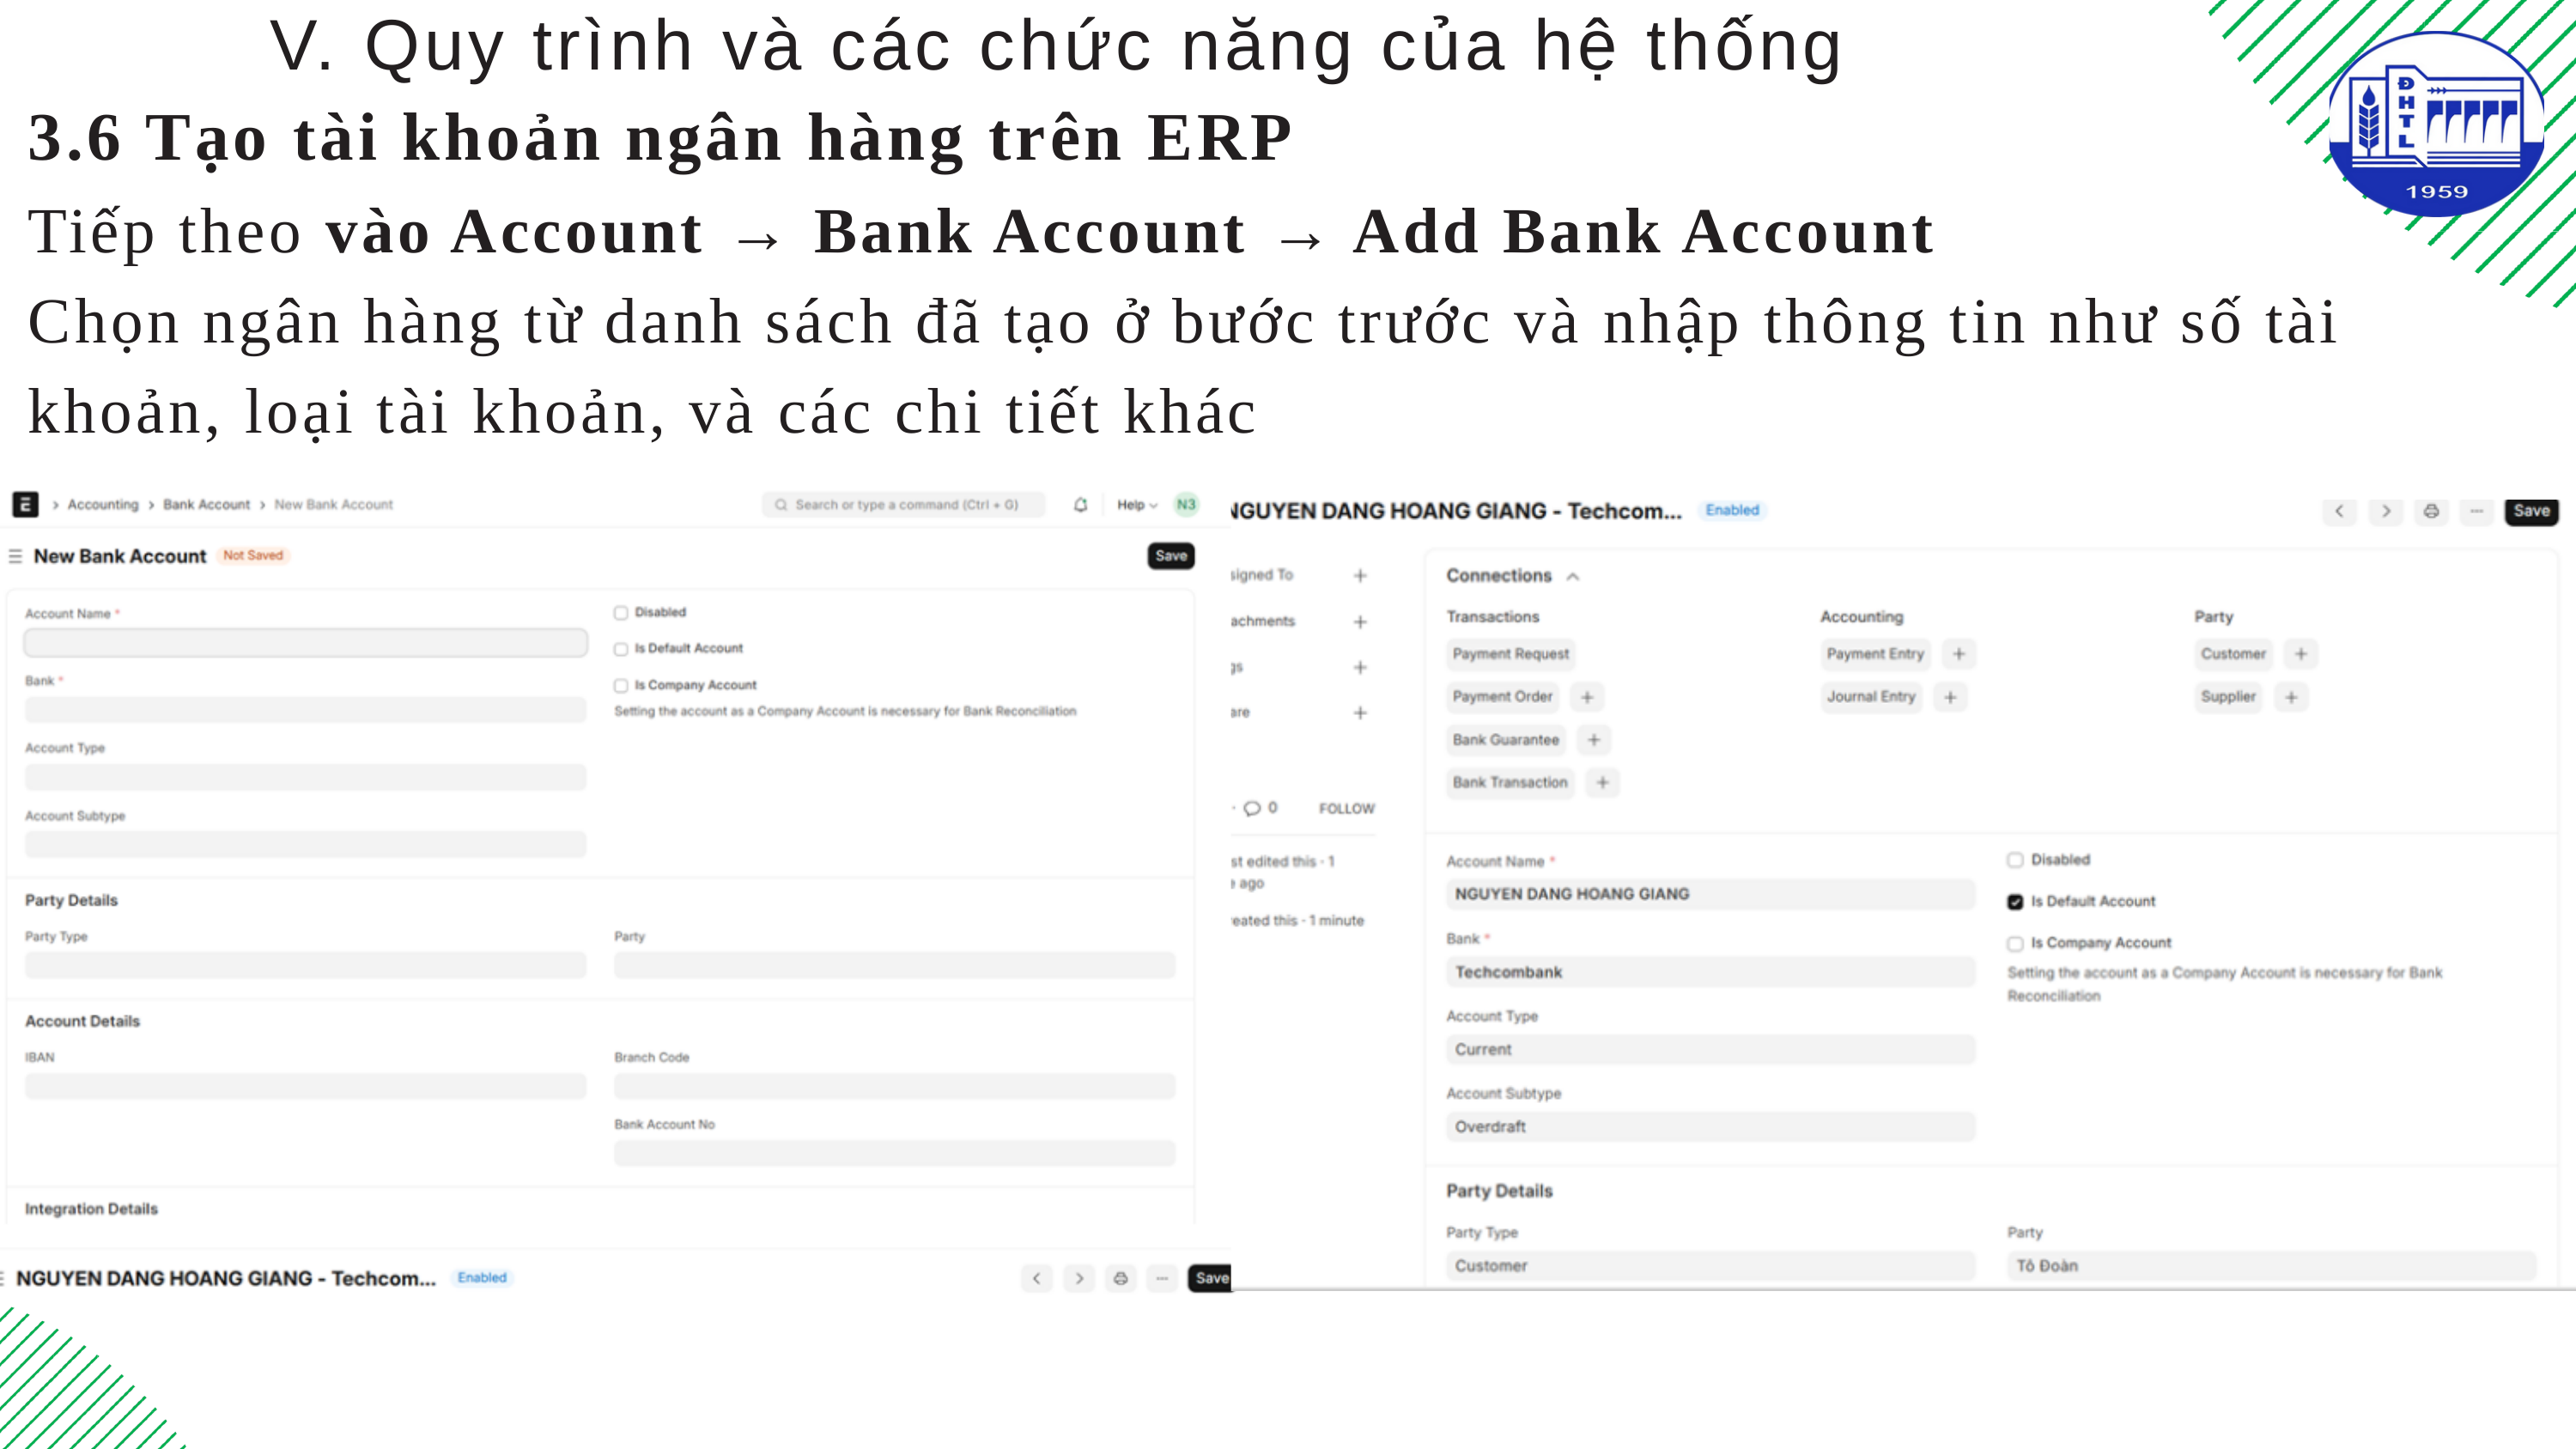

V. Quy trình và các chức năng của hệ thống

3.6 Tạo tài khoản ngân hàng trên ERP
Tiếp theo vào Account → Bank Account → Add Bank Account
Chọn ngân hàng từ danh sách đã tạo ở bước trước và nhập thông tin như số tài khoản, loại tài khoản, và các chi tiết khác